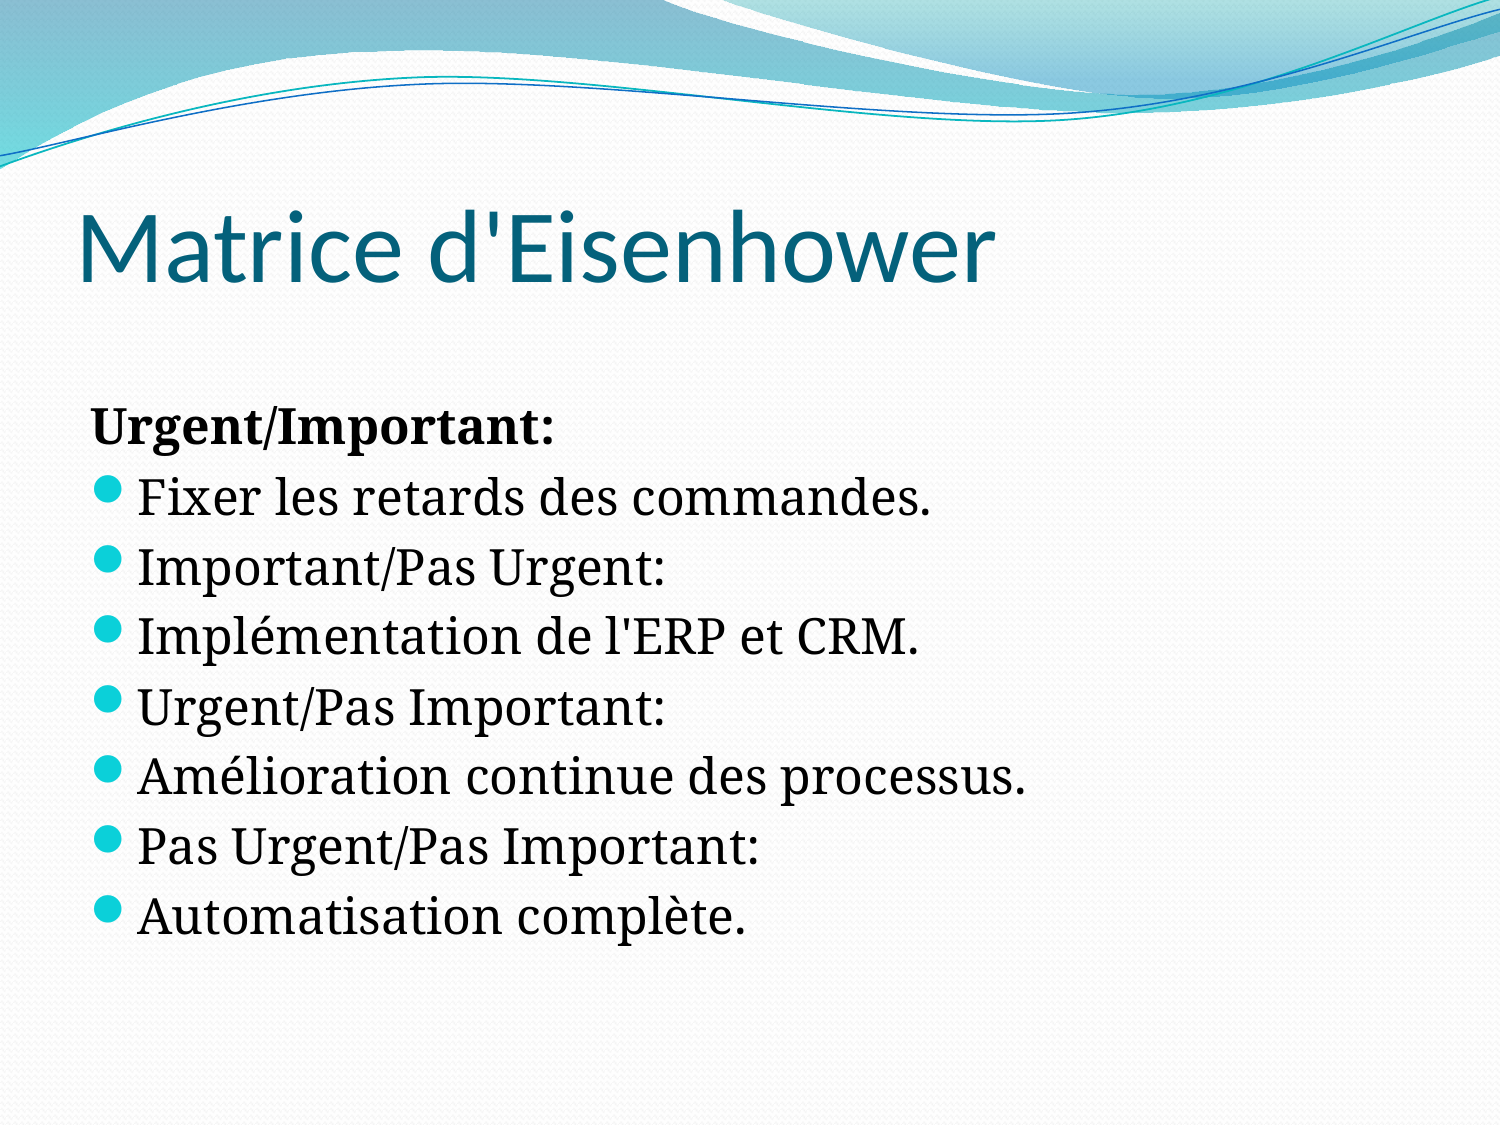

# Matrice d'Eisenhower

Urgent/Important:
Fixer les retards des commandes.
Important/Pas Urgent:
Implémentation de l'ERP et CRM.
Urgent/Pas Important:
Amélioration continue des processus.
Pas Urgent/Pas Important:
Automatisation complète.